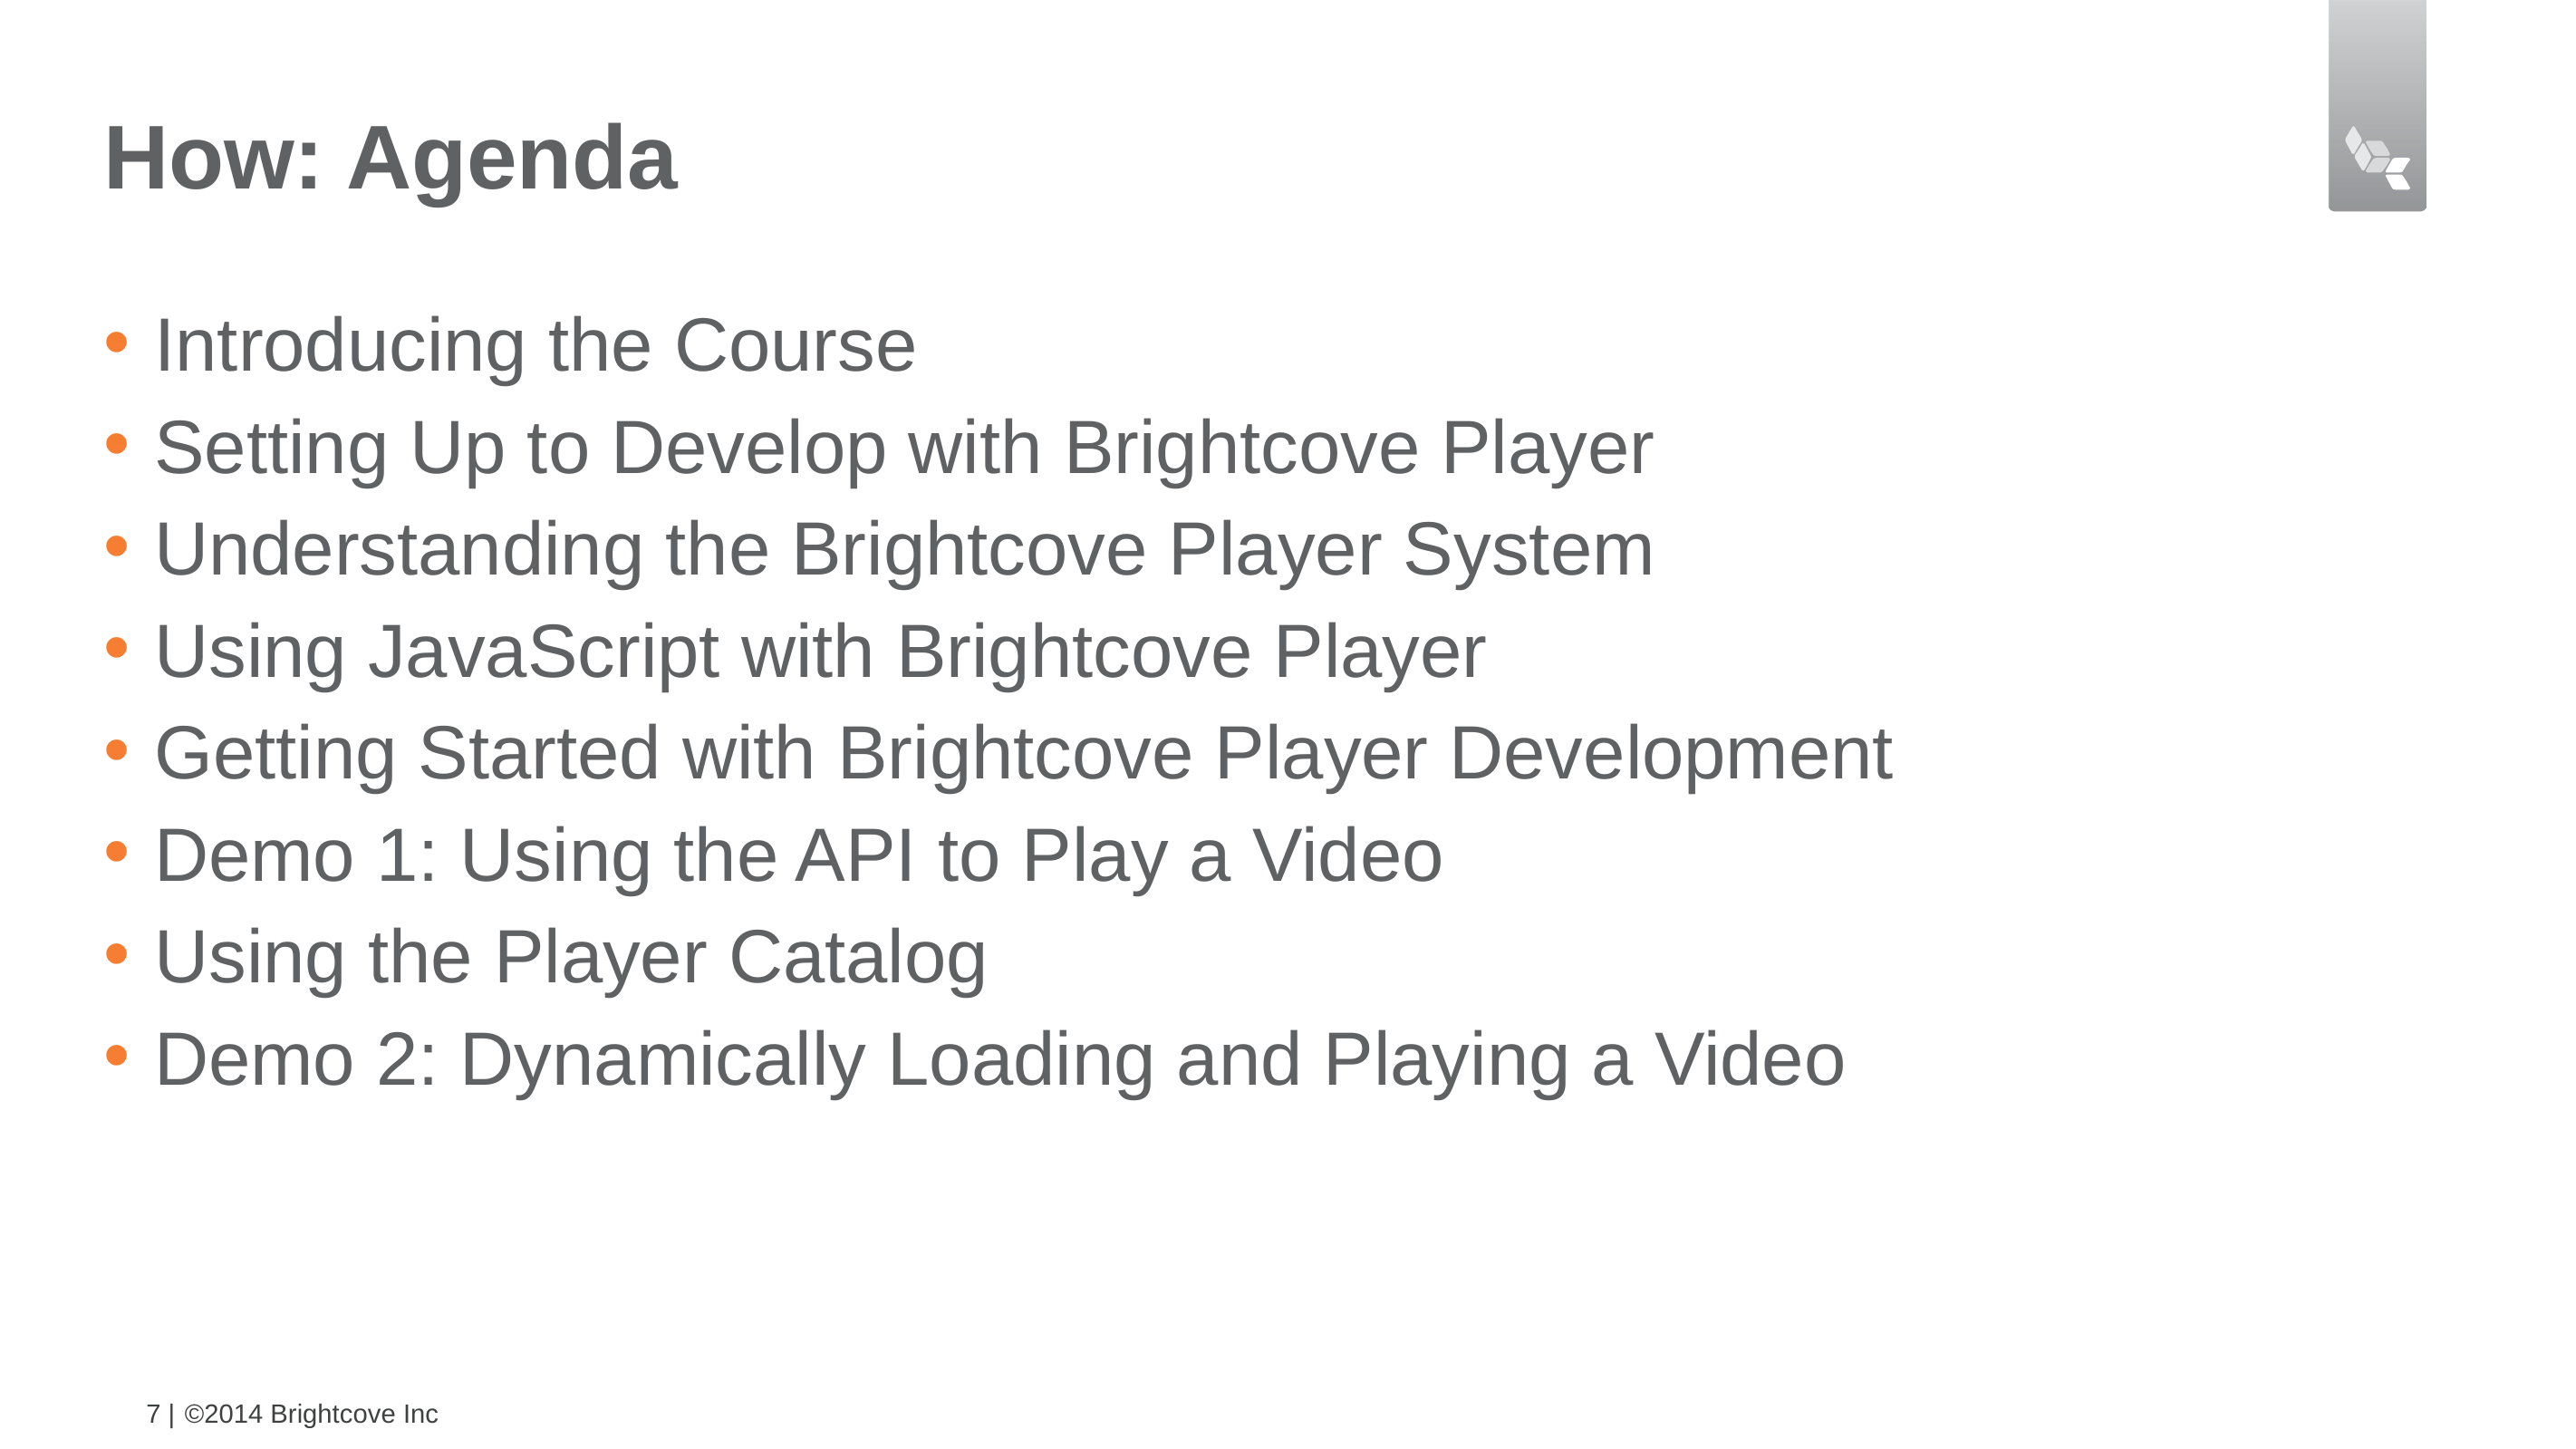

# How: Agenda
Introducing the Course
Setting Up to Develop with Brightcove Player
Understanding the Brightcove Player System
Using JavaScript with Brightcove Player
Getting Started with Brightcove Player Development
Demo 1: Using the API to Play a Video
Using the Player Catalog
Demo 2: Dynamically Loading and Playing a Video
7 |
©2014 Brightcove Inc